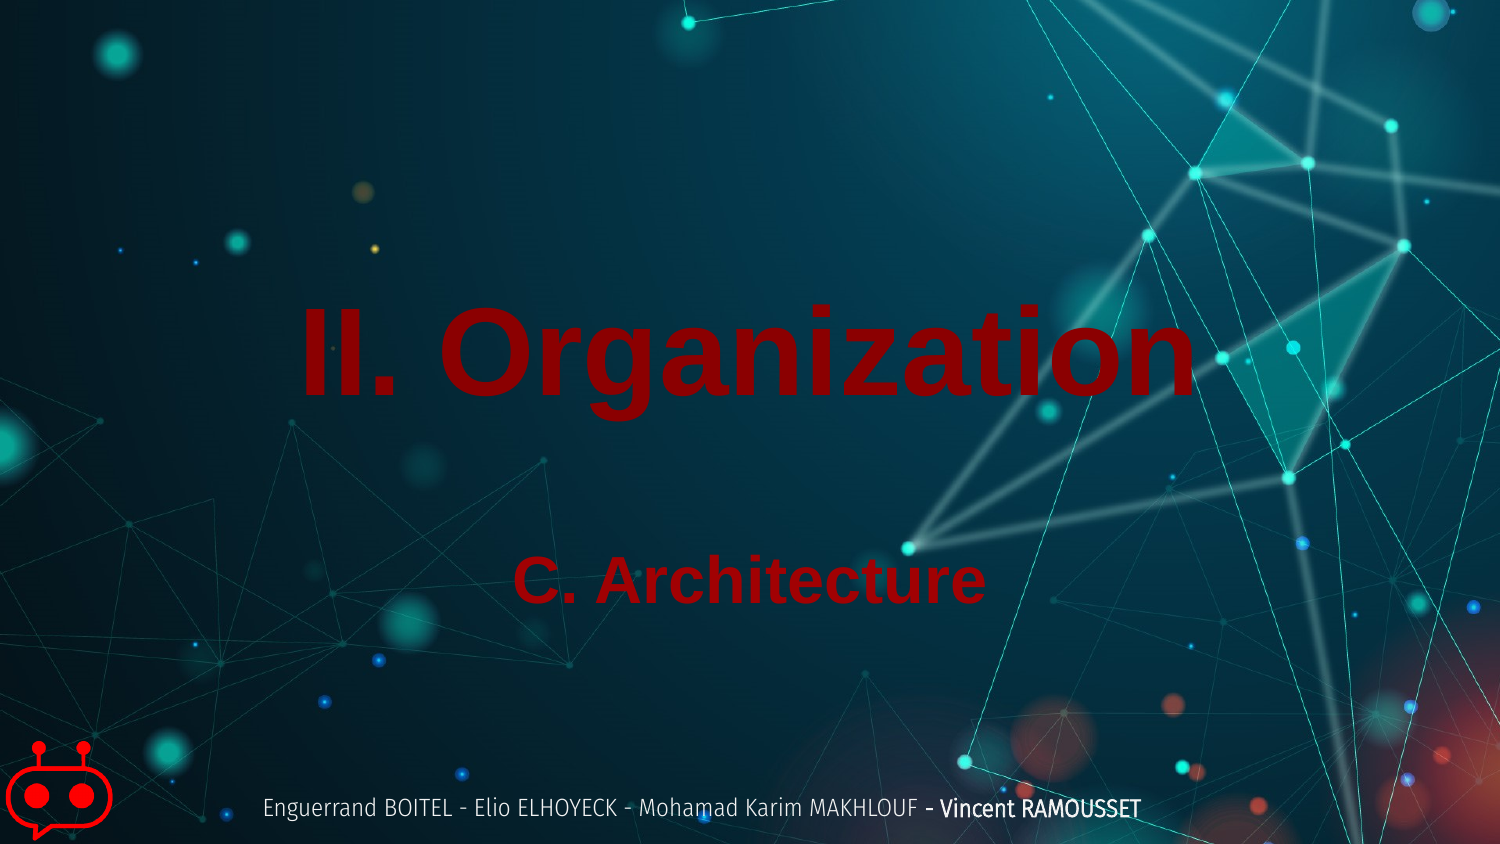

II. Organization
C. Architecture
Enguerrand BOITEL - Elio ELHOYECK - Mohamad Karim MAKHLOUF - Vincent RAMOUSSET